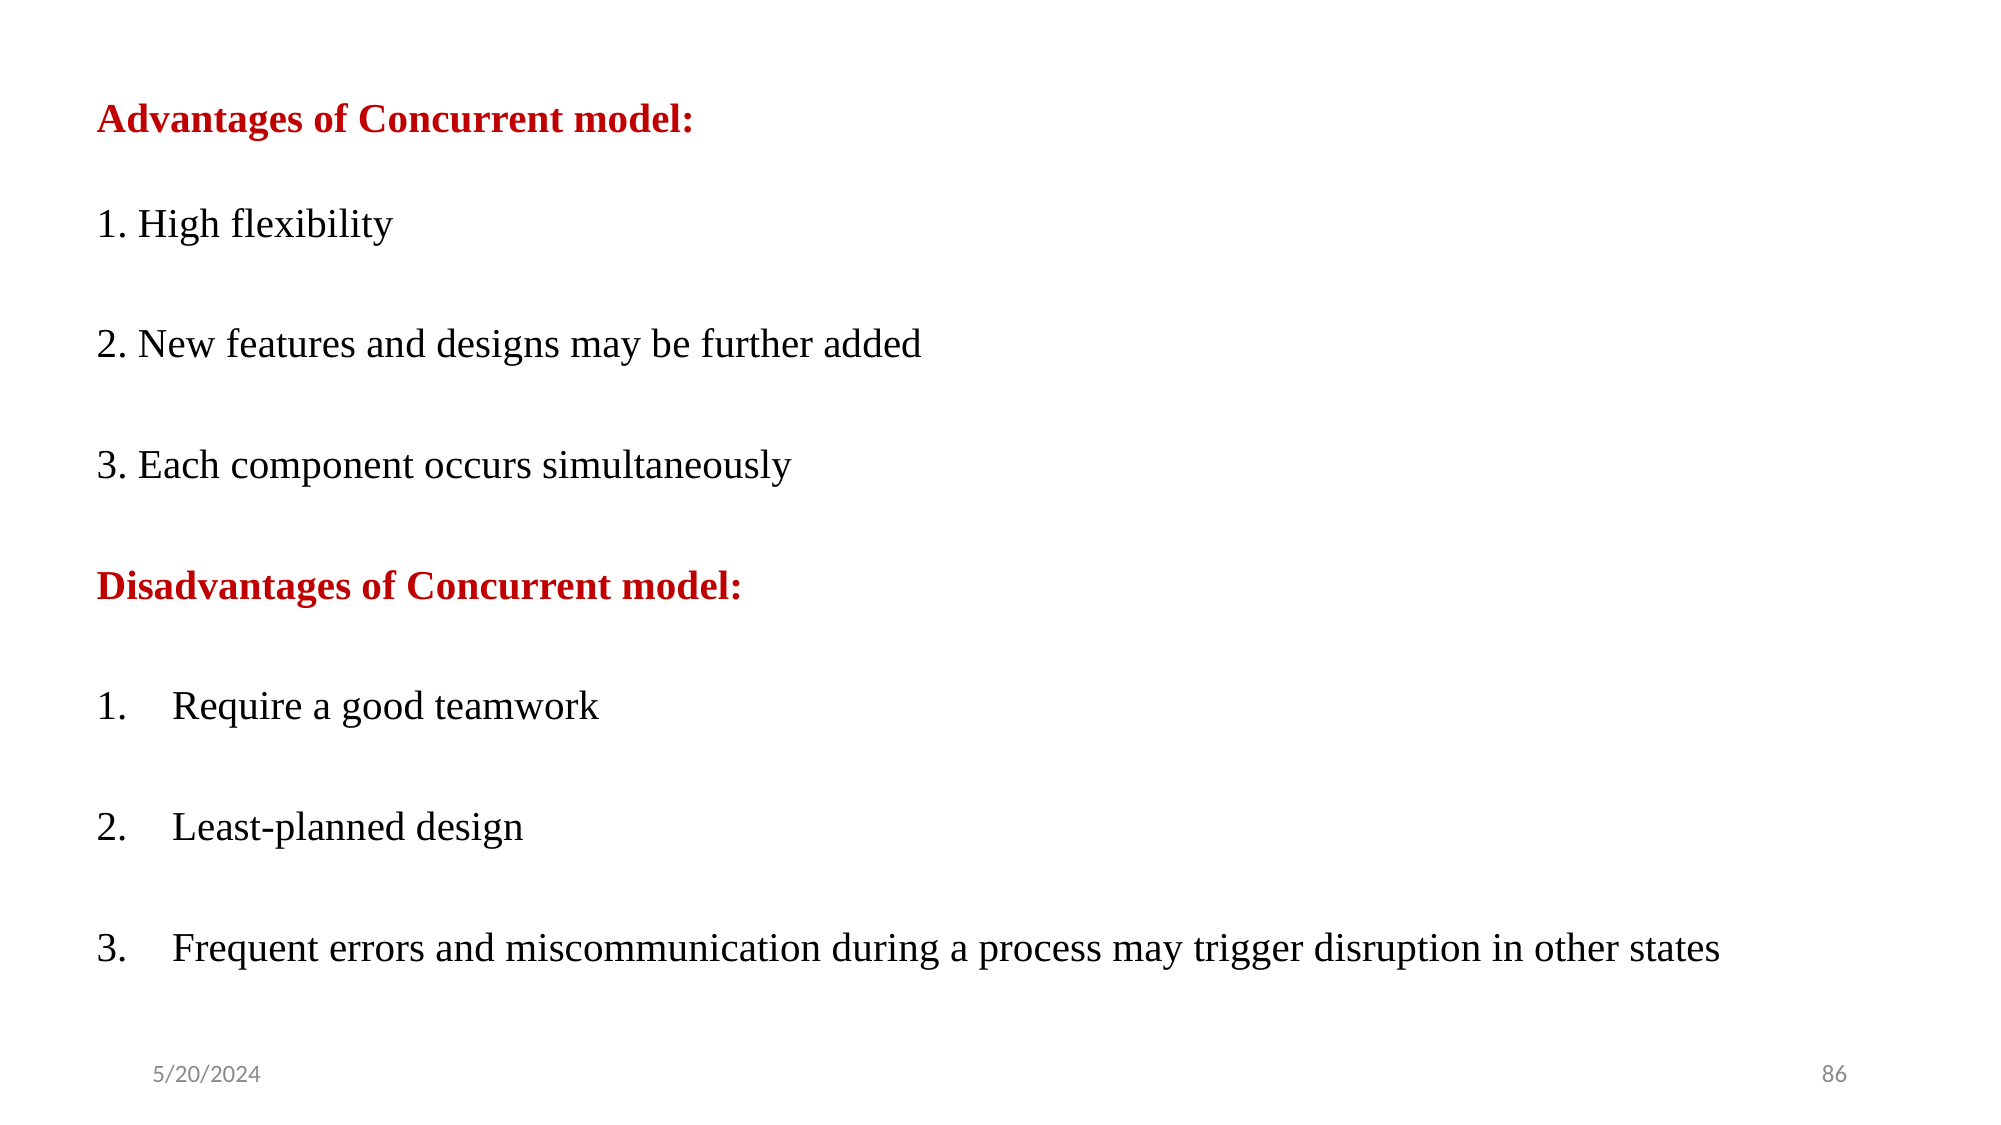

Advantages of Concurrent model:
1. High flexibility

2. New features and designs may be further added

3. Each component occurs simultaneously

Disadvantages of Concurrent model:

Require a good teamwork

Least-planned design

Frequent errors and miscommunication during a process may trigger disruption in other states

5/20/2024
86